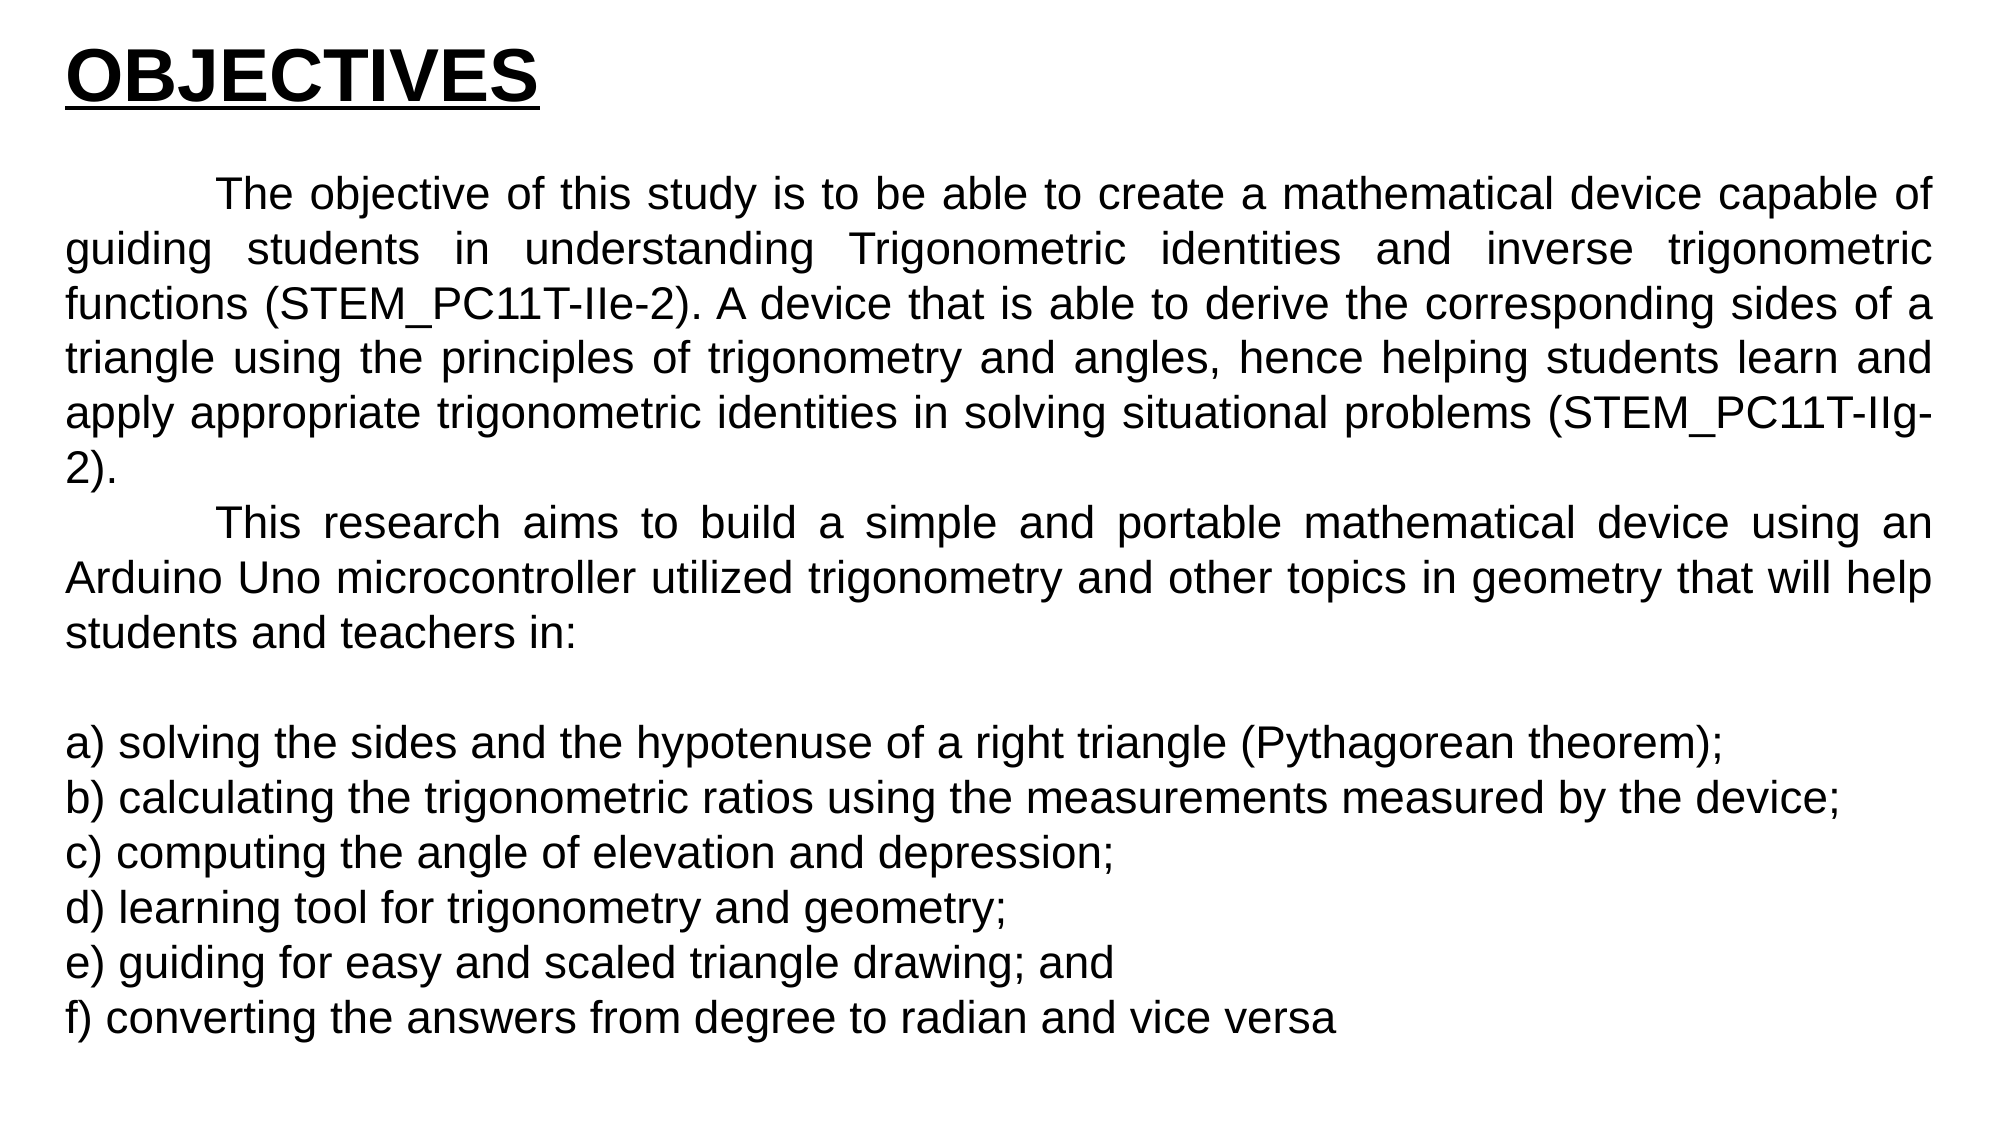

OBJECTIVES
	The objective of this study is to be able to create a mathematical device capable of guiding students in understanding Trigonometric identities and inverse trigonometric functions (STEM_PC11T-IIe-2). A device that is able to derive the corresponding sides of a triangle using the principles of trigonometry and angles, hence helping students learn and apply appropriate trigonometric identities in solving situational problems (STEM_PC11T-IIg-2).
	This research aims to build a simple and portable mathematical device using an Arduino Uno microcontroller utilized trigonometry and other topics in geometry that will help students and teachers in:

a) solving the sides and the hypotenuse of a right triangle (Pythagorean theorem);
b) calculating the trigonometric ratios using the measurements measured by the device;
c) computing the angle of elevation and depression;
d) learning tool for trigonometry and geometry;
e) guiding for easy and scaled triangle drawing; and
f) converting the answers from degree to radian and vice versa